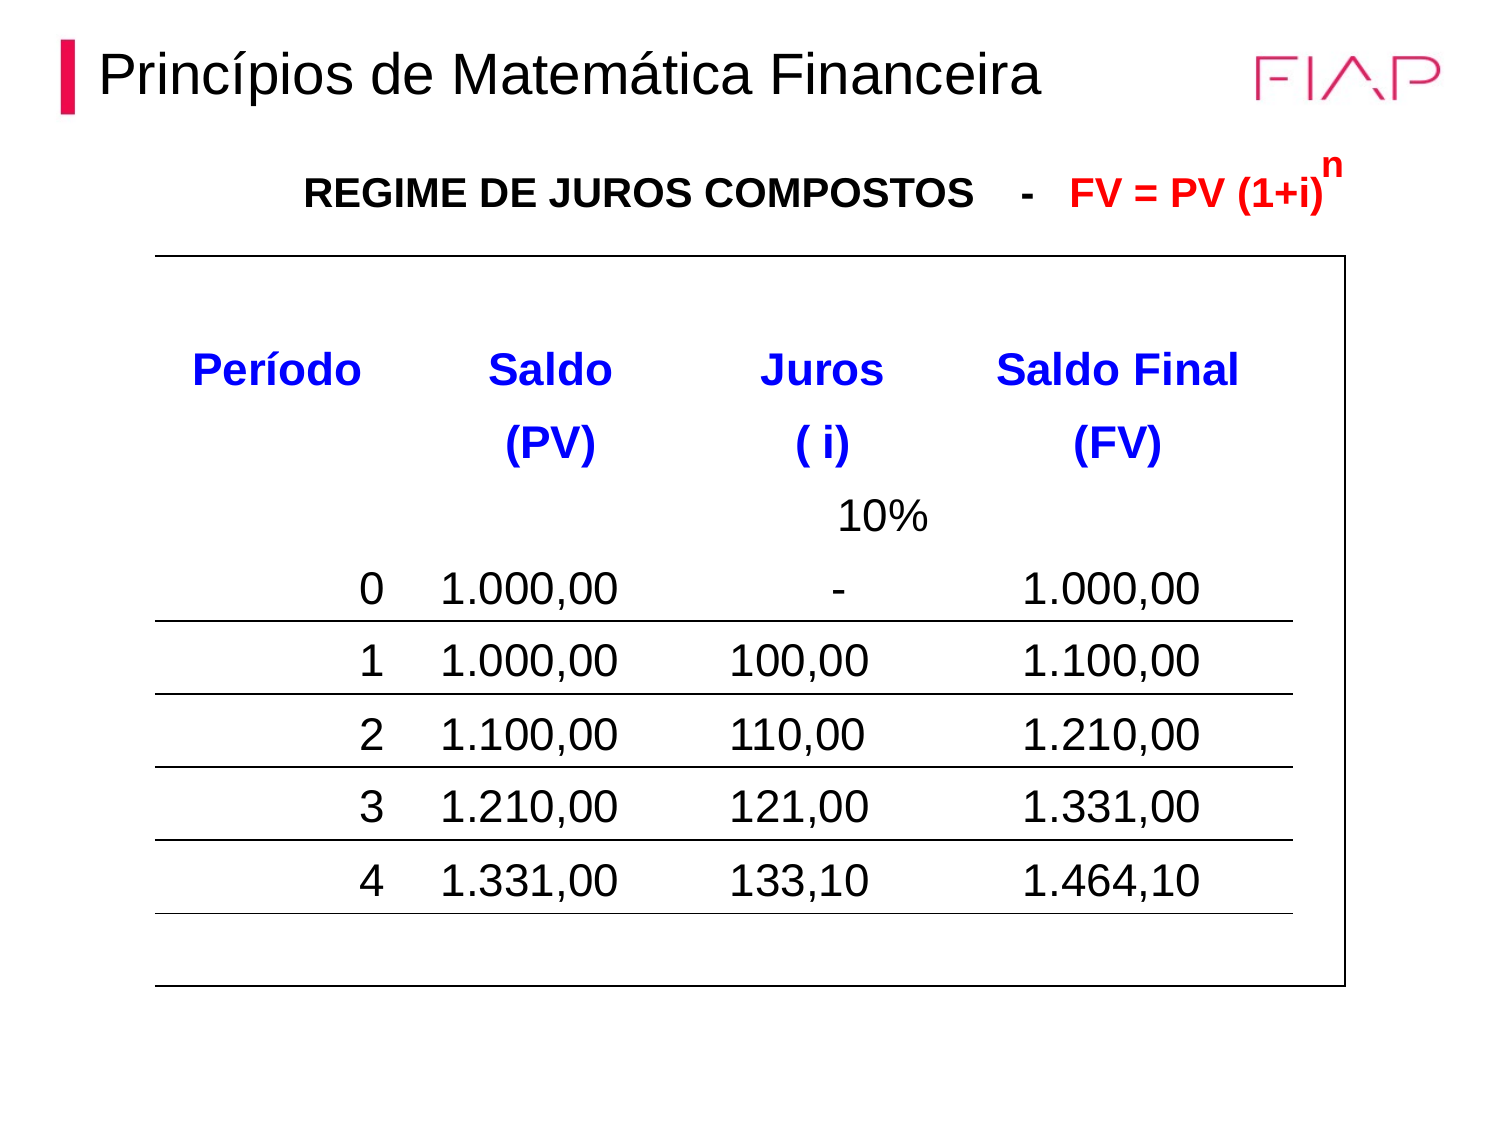

Princípios de Matemática Financeira
n
               REGIME DE JUROS COMPOSTOS    -   FV = PV (1+i)
|  |  |  |  |  |
| --- | --- | --- | --- | --- |
| Período | Saldo | Juros | Saldo Final |  |
|  | (PV) | ( i) | (FV) |  |
|  |  | 10% |  |  |
| 0 | 1.000,00 | - | 1.000,00 |  |
| 1 | 1.000,00 | 100,00 | 1.100,00 |  |
| 2 | 1.100,00 | 110,00 | 1.210,00 |  |
| 3 | 1.210,00 | 121,00 | 1.331,00 |  |
| 4 | 1.331,00 | 133,10 | 1.464,10 |  |
|  |  |  |  |  |